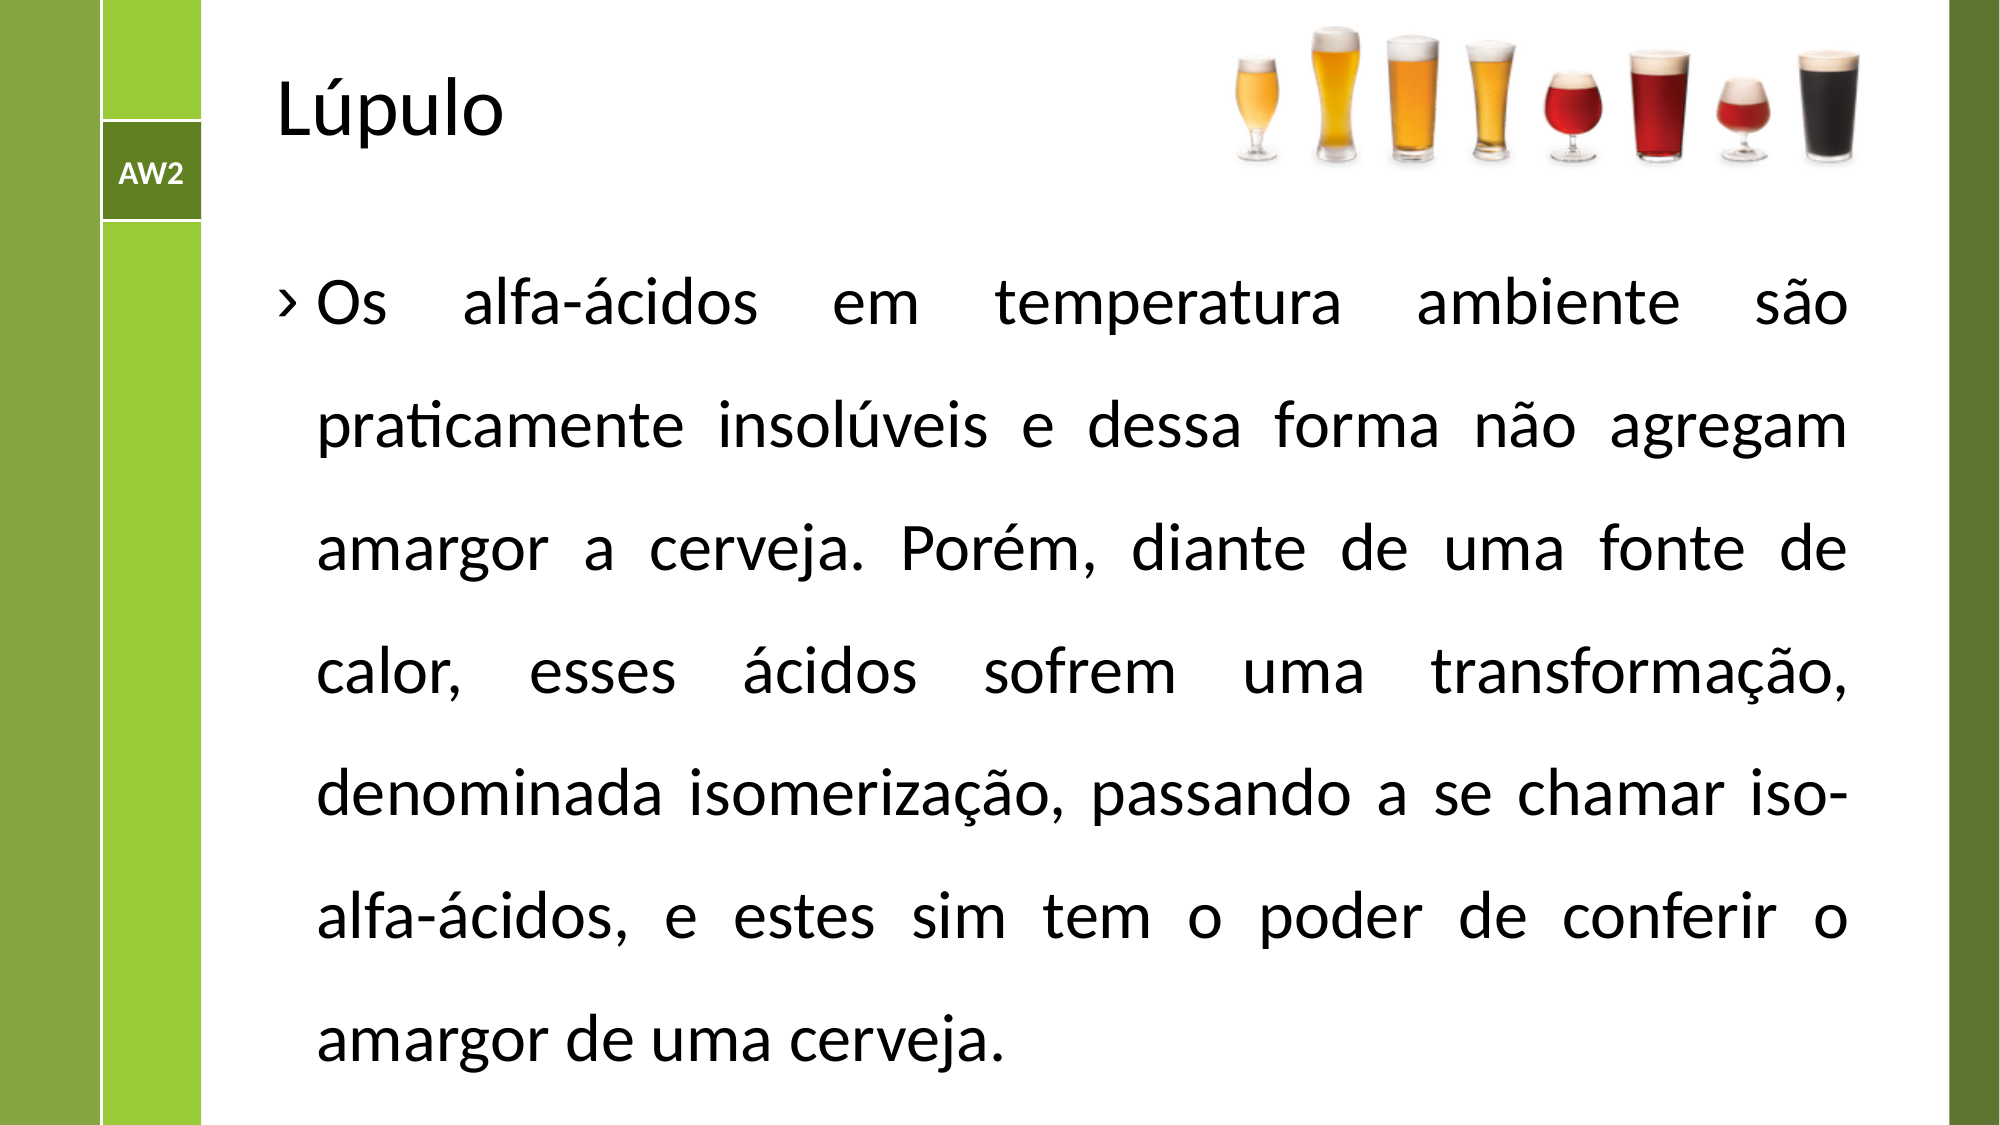

# Lúpulo
Os alfa-ácidos em temperatura ambiente são praticamente insolúveis e dessa forma não agregam amargor a cerveja. Porém, diante de uma fonte de calor, esses ácidos sofrem uma transformação, denominada isomerização, passando a se chamar iso-alfa-ácidos, e estes sim tem o poder de conferir o amargor de uma cerveja.